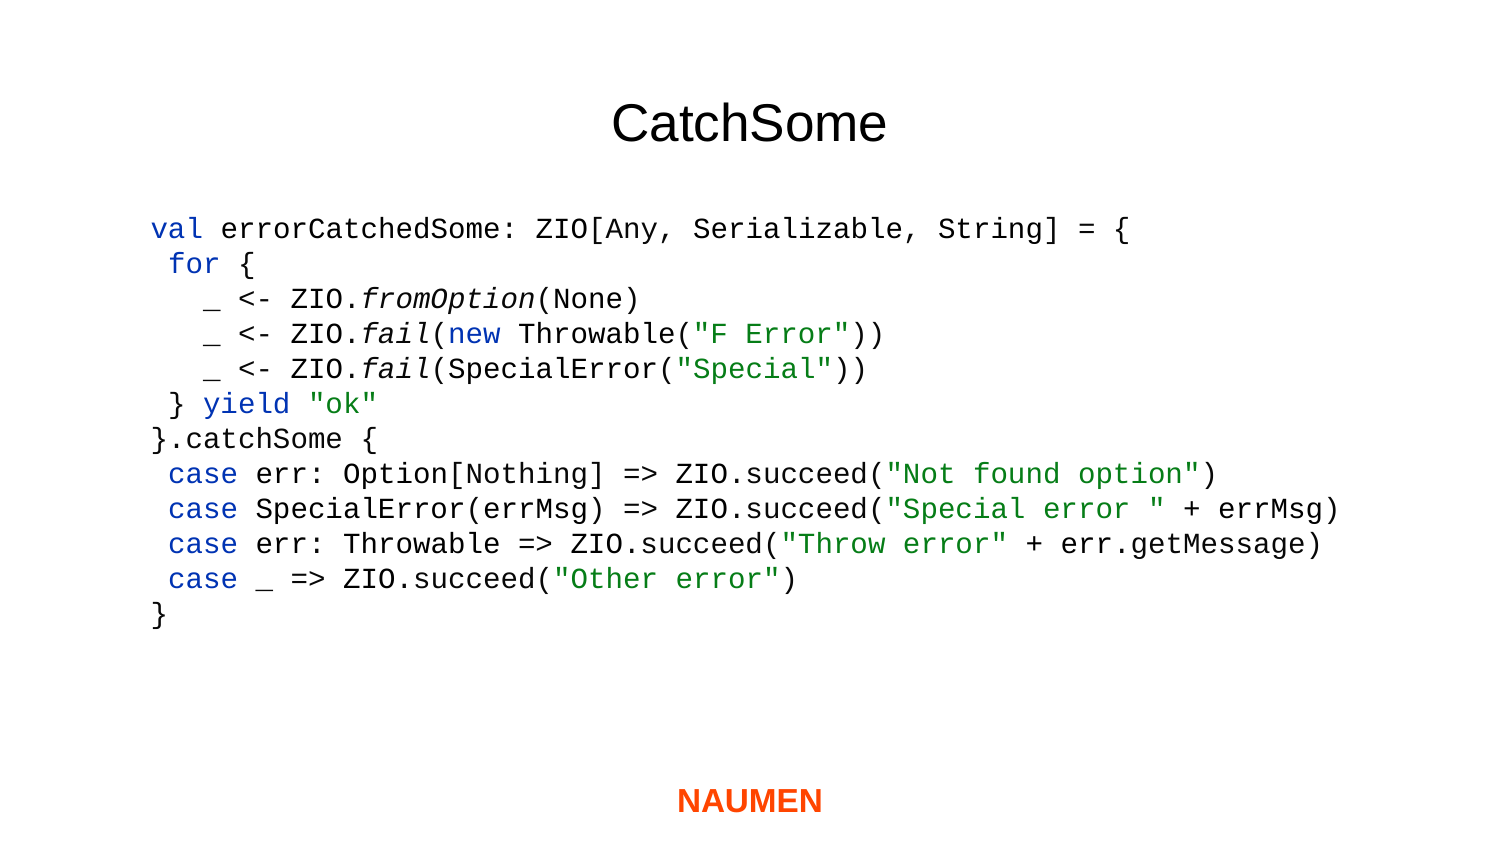

# CatchSome
val errorCatchedSome: ZIO[Any, Serializable, String] = {
 for {
   _ <- ZIO.fromOption(None)
   _ <- ZIO.fail(new Throwable("F Error"))
   _ <- ZIO.fail(SpecialError("Special"))
 } yield "ok"
}.catchSome {
 case err: Option[Nothing] => ZIO.succeed("Not found option")
 case SpecialError(errMsg) => ZIO.succeed("Special error " + errMsg)
 case err: Throwable => ZIO.succeed("Throw error" + err.getMessage)
 case _ => ZIO.succeed("Other error")
}